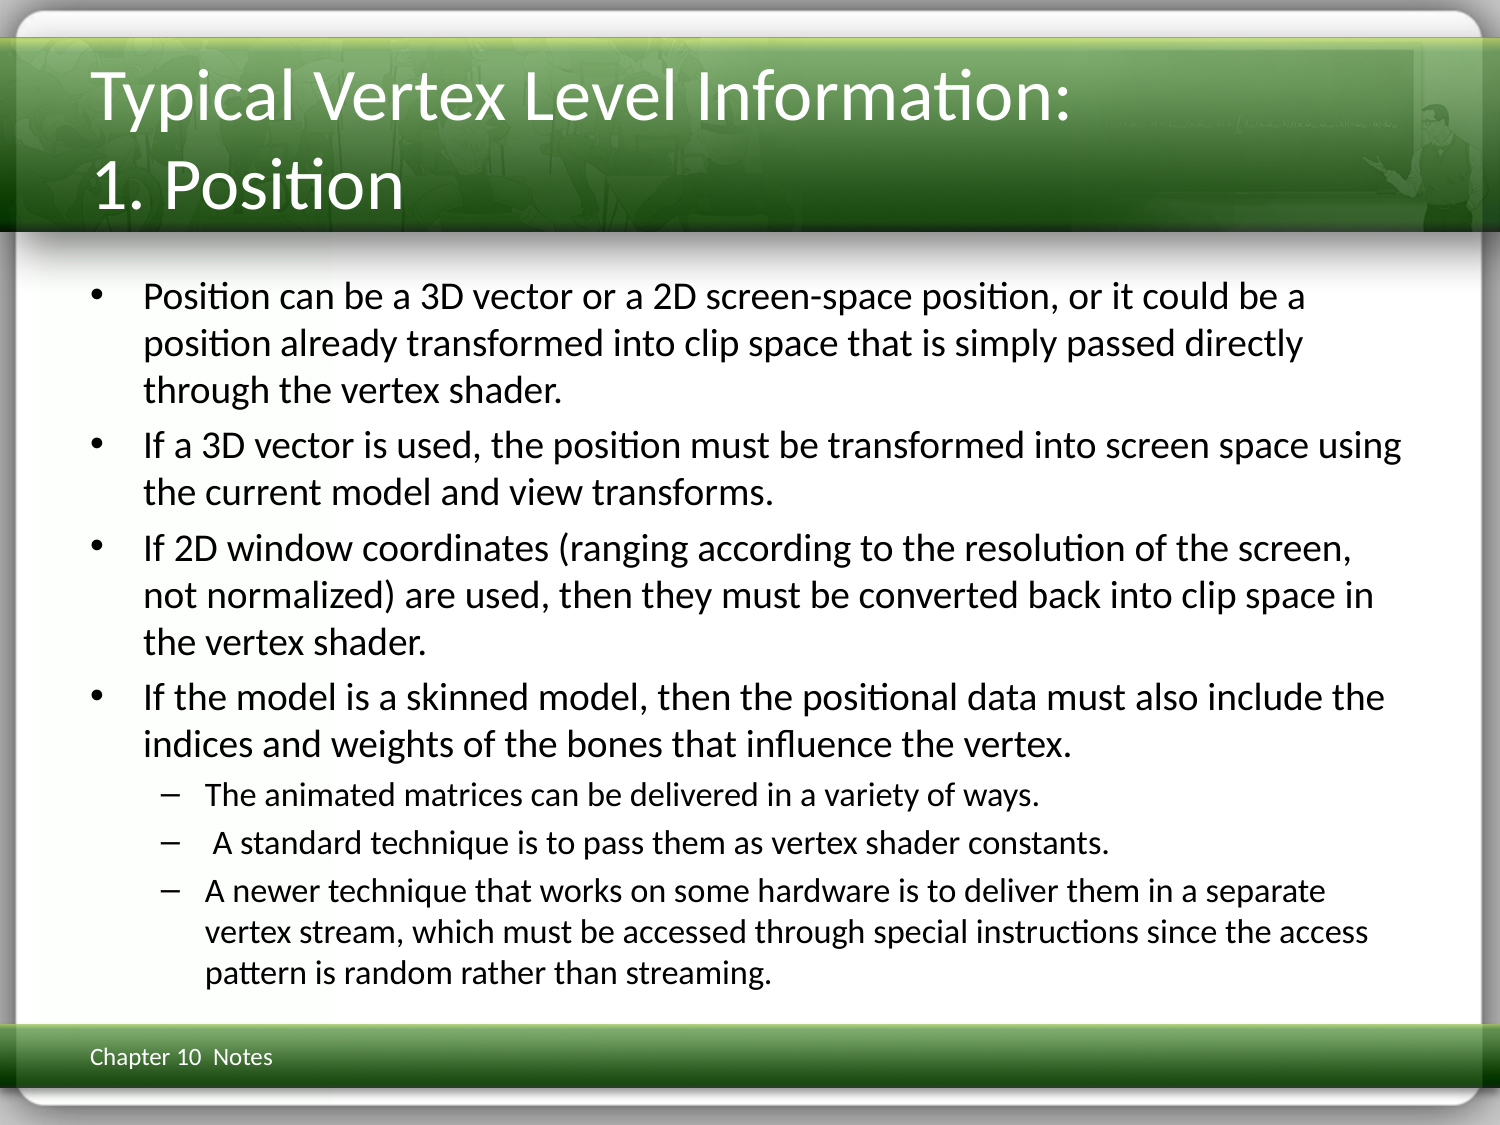

# Typical Vertex Level Information: 1. Position
Position can be a 3D vector or a 2D screen-space position, or it could be a position already transformed into clip space that is simply passed directly through the vertex shader.
If a 3D vector is used, the position must be transformed into screen space using the current model and view transforms.
If 2D window coordinates (ranging according to the resolution of the screen, not normalized) are used, then they must be converted back into clip space in the vertex shader.
If the model is a skinned model, then the positional data must also include the indices and weights of the bones that influence the vertex.
The animated matrices can be delivered in a variety of ways.
 A standard technique is to pass them as vertex shader constants.
A newer technique that works on some hardware is to deliver them in a separate vertex stream, which must be accessed through special instructions since the access pattern is random rather than streaming.
Chapter 10  Notes
3D Math Primer for Graphics & Game Dev
281